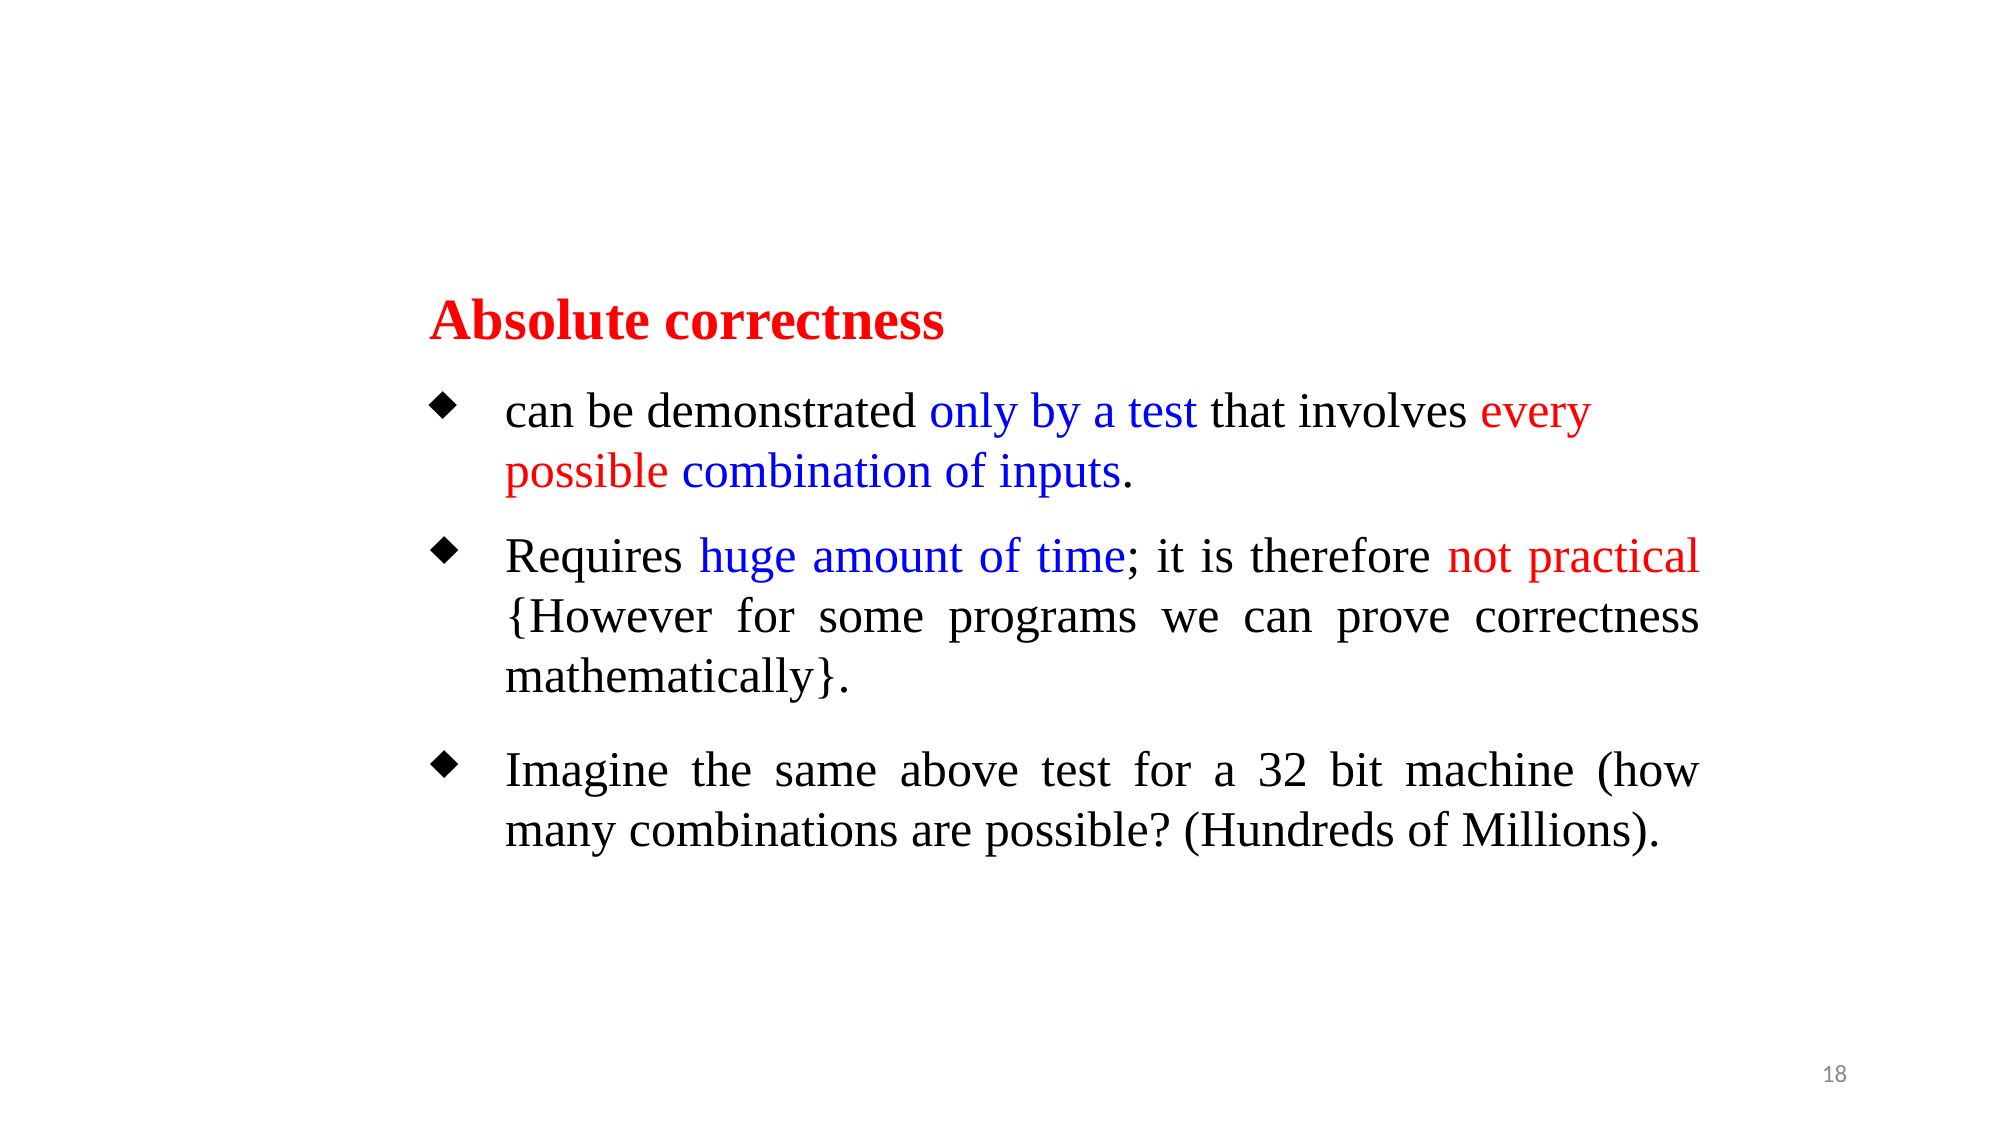

Absolute correctness
can be demonstrated only by a test that involves every possible combination of inputs.
Requires huge amount of time; it is therefore not practical {However for some programs we can prove correctness mathematically}.
Imagine the same above test for a 32 bit machine (how many combinations are possible? (Hundreds of Millions).
18